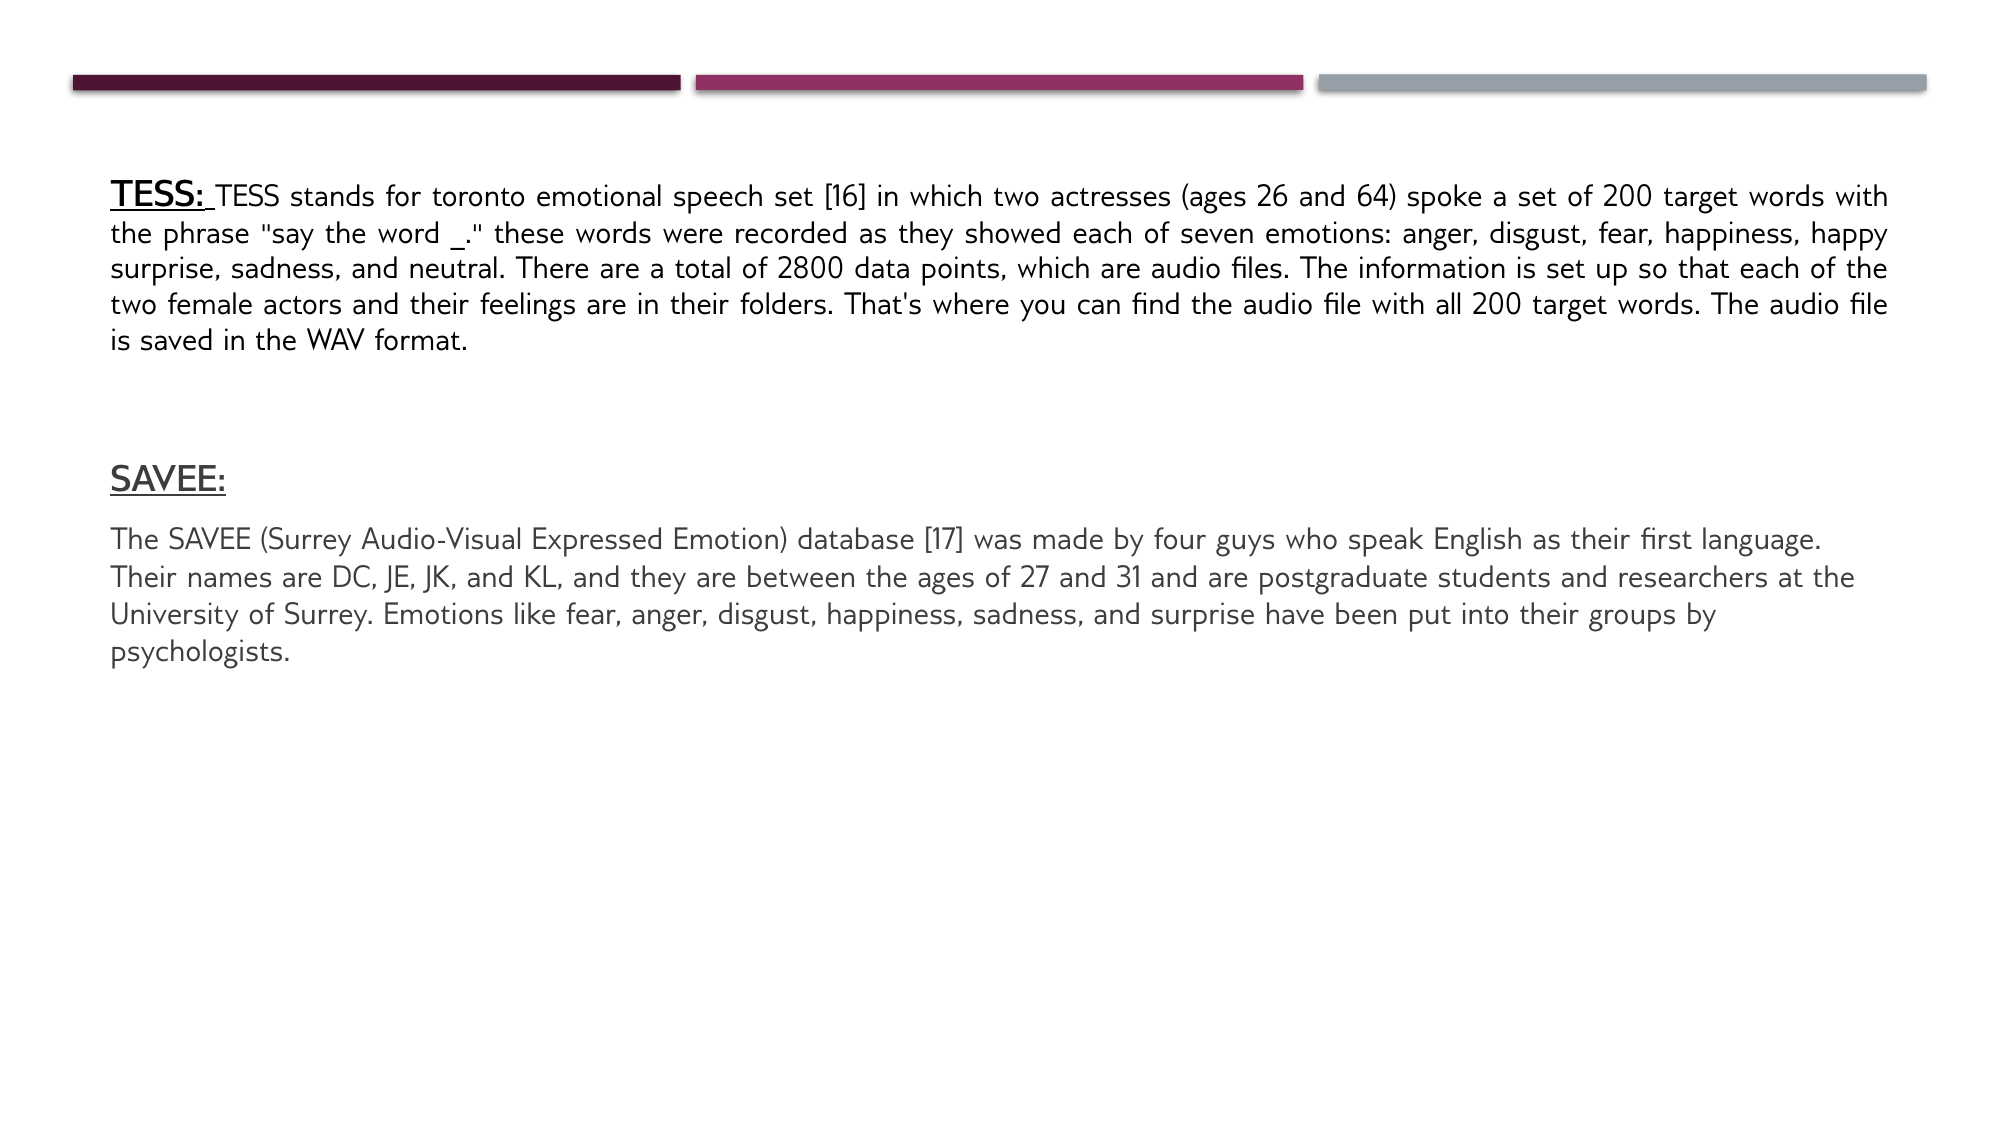

# TESS: TESS stands for toronto emotional speech set [16] in which two actresses (ages 26 and 64) spoke a set of 200 target words with the phrase "say the word _." these words were recorded as they showed each of seven emotions: anger, disgust, fear, happiness, happy surprise, sadness, and neutral. There are a total of 2800 data points, which are audio files. The information is set up so that each of the two female actors and their feelings are in their folders. That's where you can find the audio file with all 200 target words. The audio file is saved in the WAV format.
SAVEE:
The SAVEE (Surrey Audio-Visual Expressed Emotion) database [17] was made by four guys who speak English as their first language. Their names are DC, JE, JK, and KL, and they are between the ages of 27 and 31 and are postgraduate students and researchers at the University of Surrey. Emotions like fear, anger, disgust, happiness, sadness, and surprise have been put into their groups by psychologists.